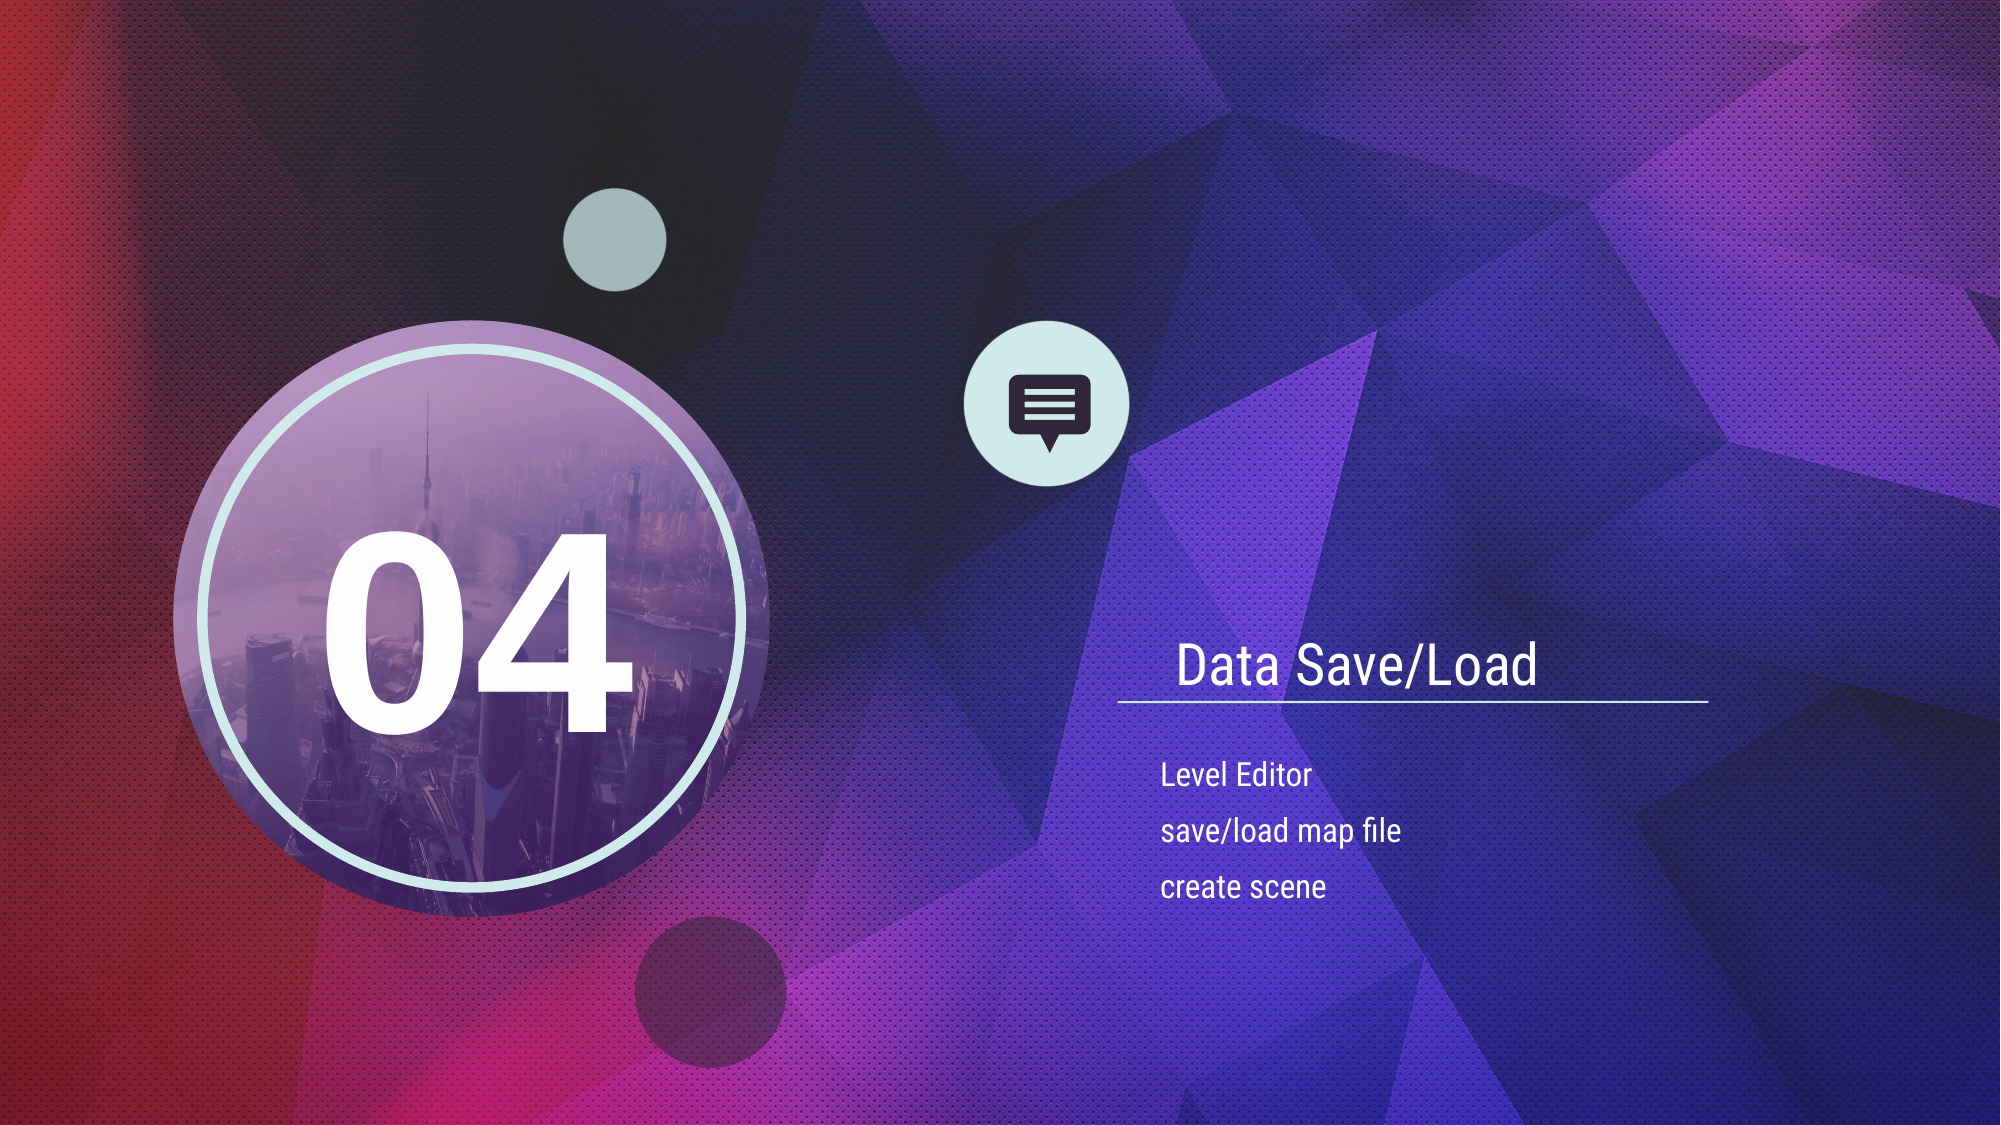

04
Data Save/Load
Level Editor
save/load map file
create scene